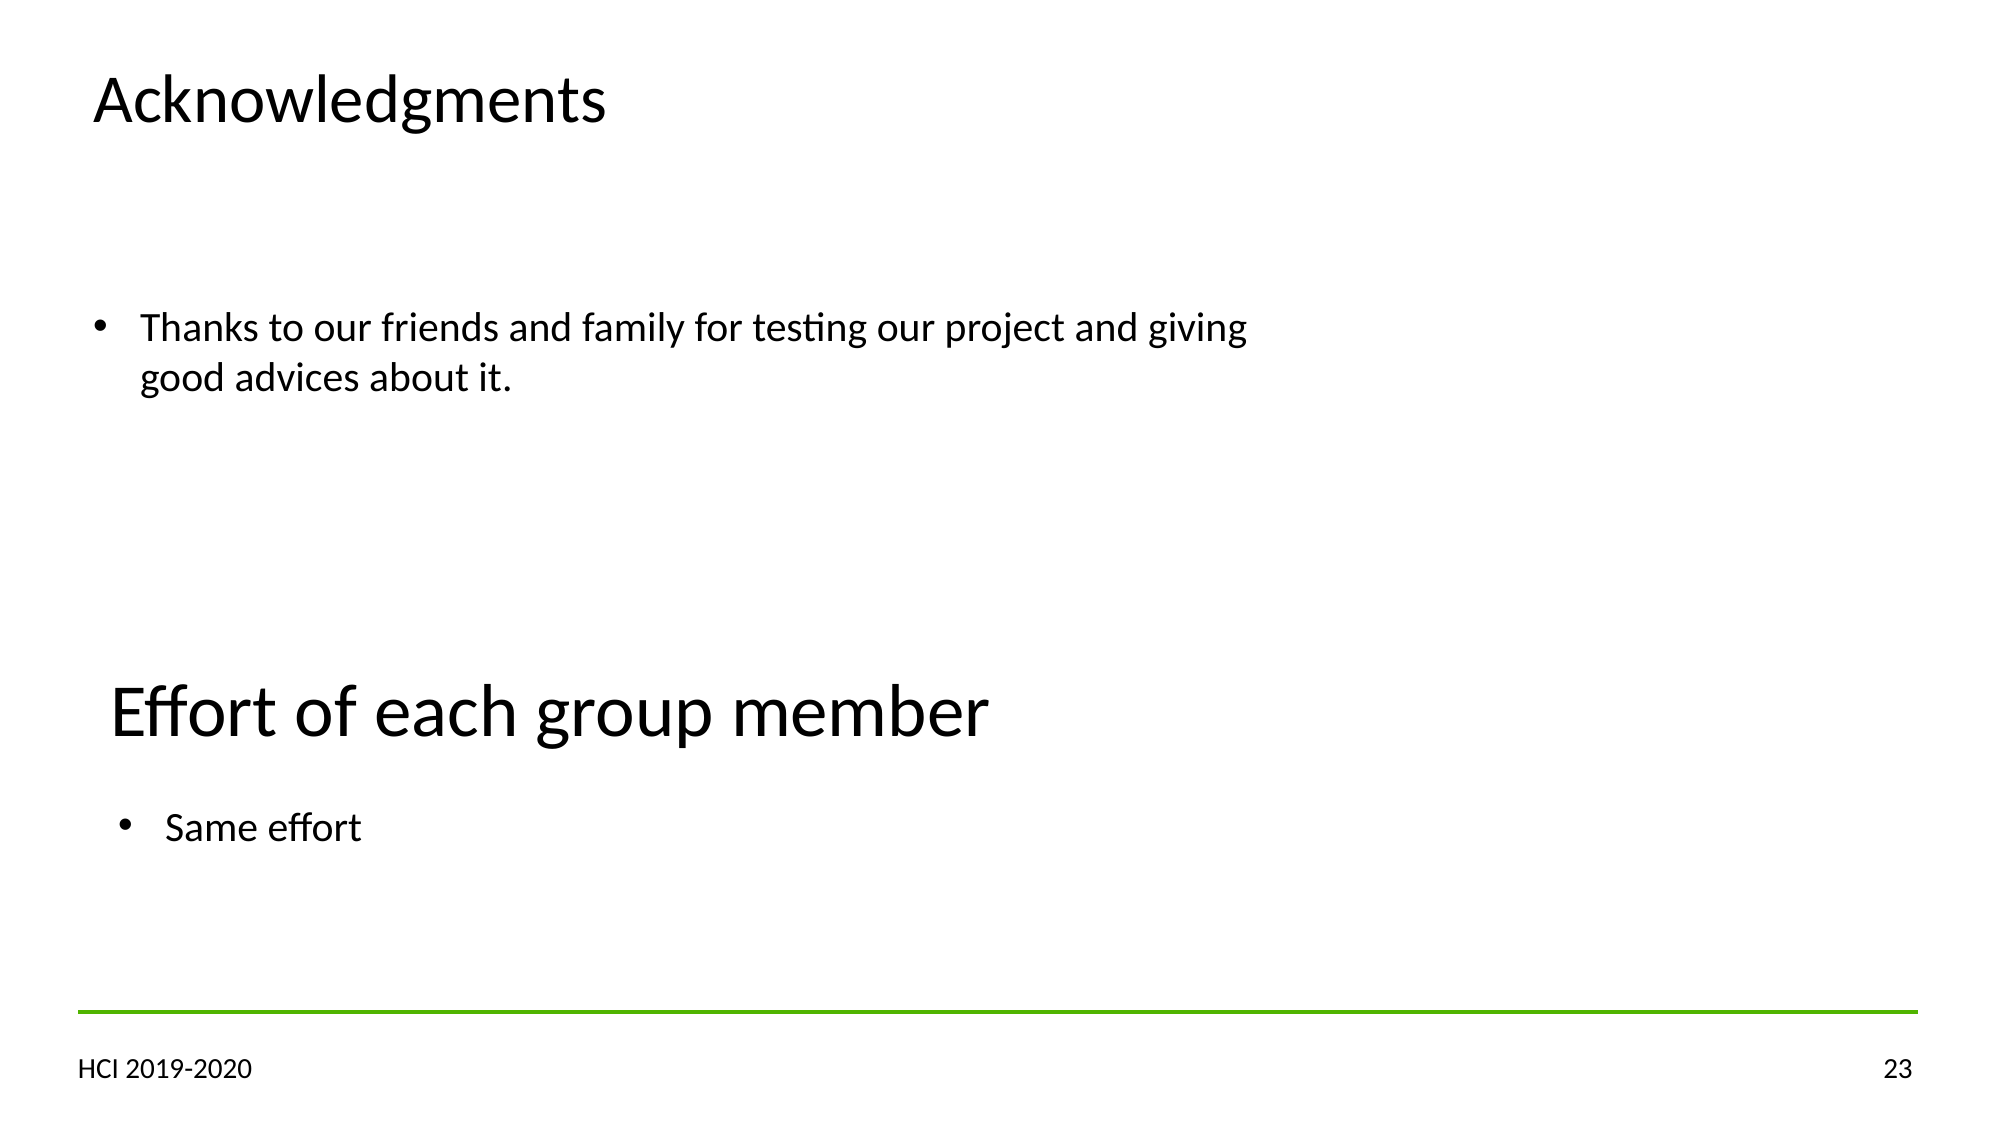

Acknowledgments
Thanks to our friends and family for testing our project and giving good advices about it.
Effort of each group member
Same effort
HCI 2019-2020
23